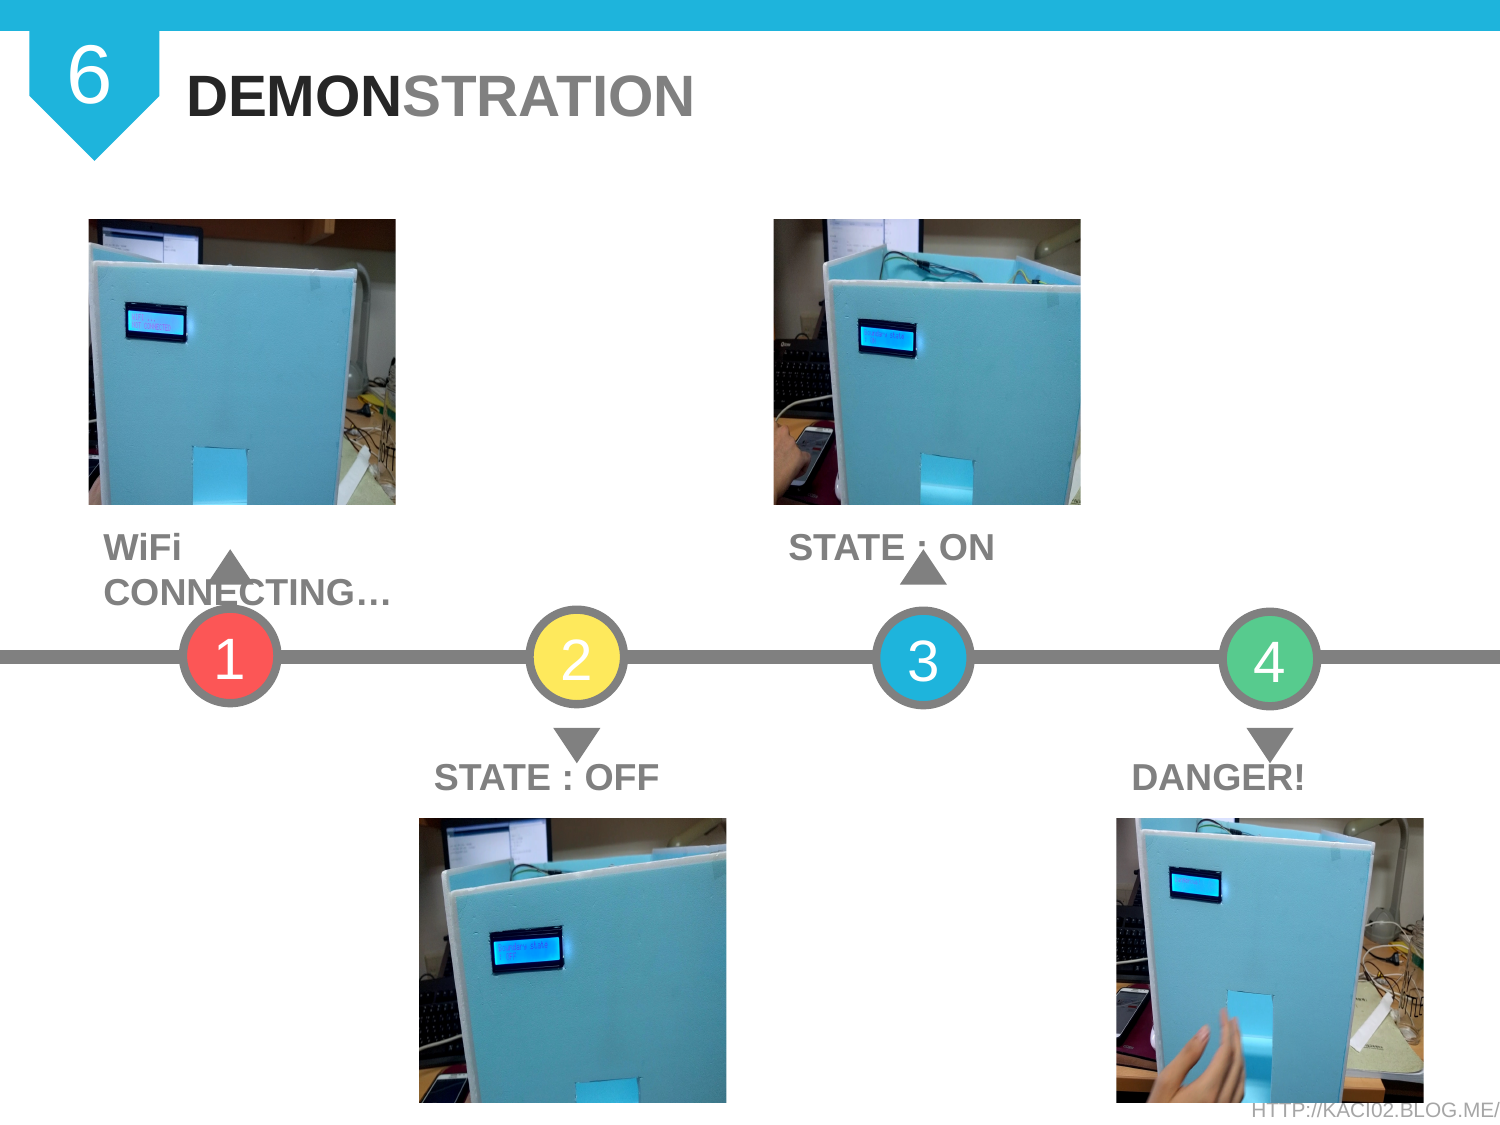

6

DEMONSTRATION

WiFi CONNECTING…
STATE : ON

1
2
3
4

STATE : OFF
DANGER!

HTTP://KACI02.BLOG.ME/